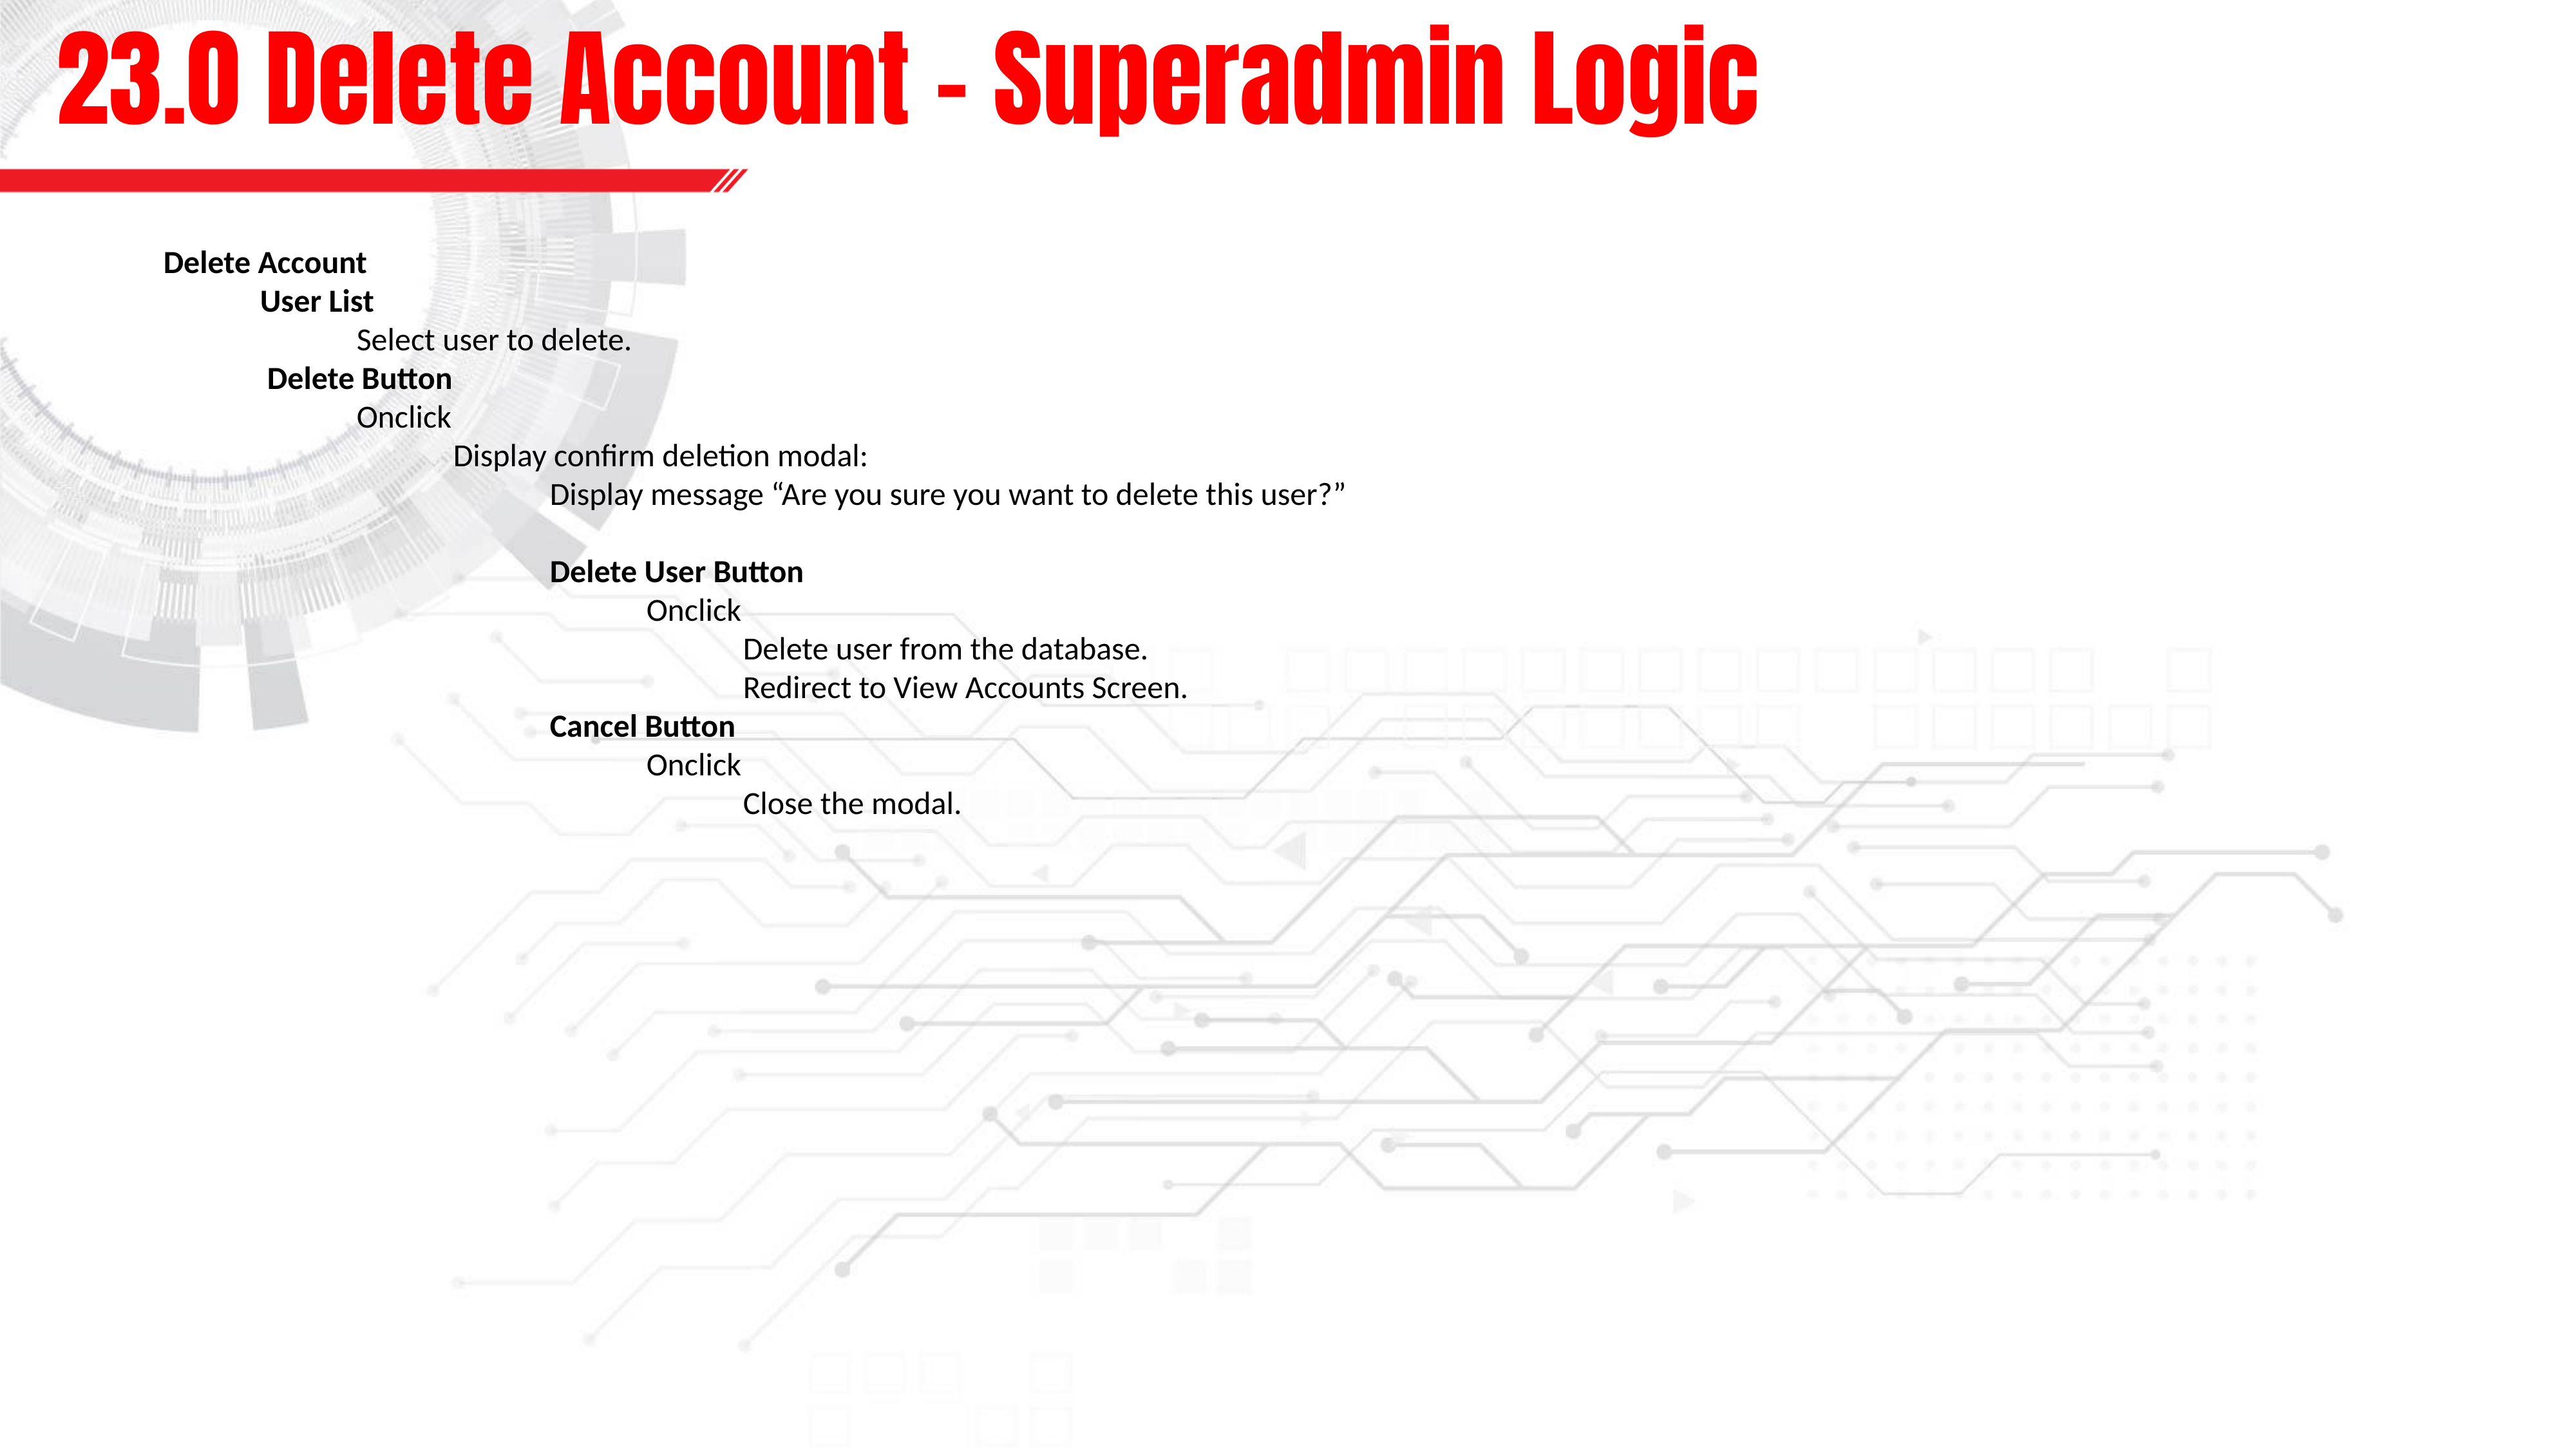

23.0 Delete Account – Superadmin Logic
Delete Account
	User List
		Select user to delete.
	 Delete Button
		Onclick
			Display confirm deletion modal:
				Display message “Are you sure you want to delete this user?”

				Delete User Button
					Onclick
						Delete user from the database.
						Redirect to View Accounts Screen.
				Cancel Button
					Onclick
						Close the modal.